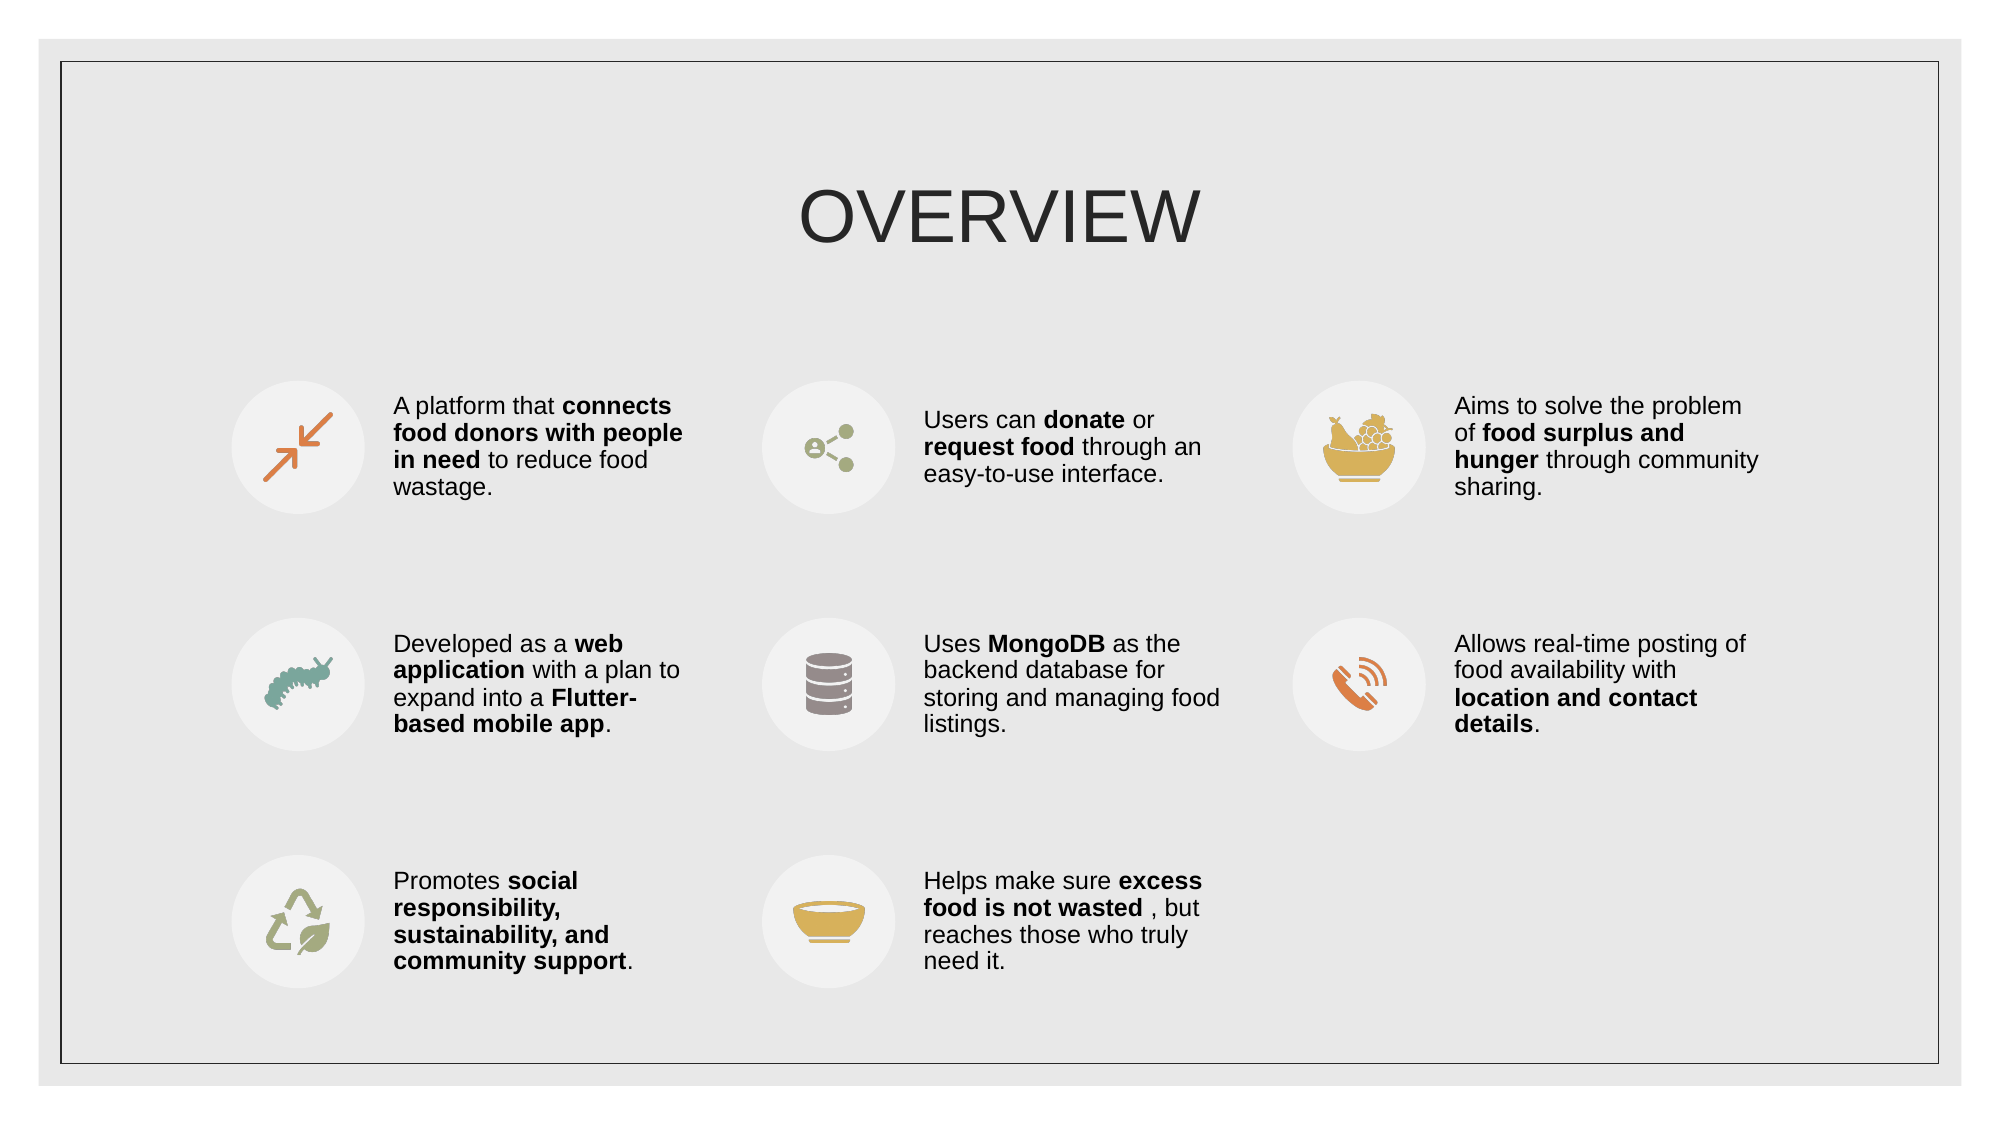

# OVERVIEW
A platform that connects food donors with people in need to reduce food wastage.
Users can donate or request food through an easy-to-use interface.
Aims to solve the problem of food surplus and hunger through community sharing.
Developed as a web application with a plan to expand into a Flutter-based mobile app.
Uses MongoDB as the backend database for storing and managing food listings.
Allows real-time posting of food availability with location and contact details.
Promotes social responsibility, sustainability, and community support.
Helps make sure excess food is not wasted , but reaches those who truly need it.